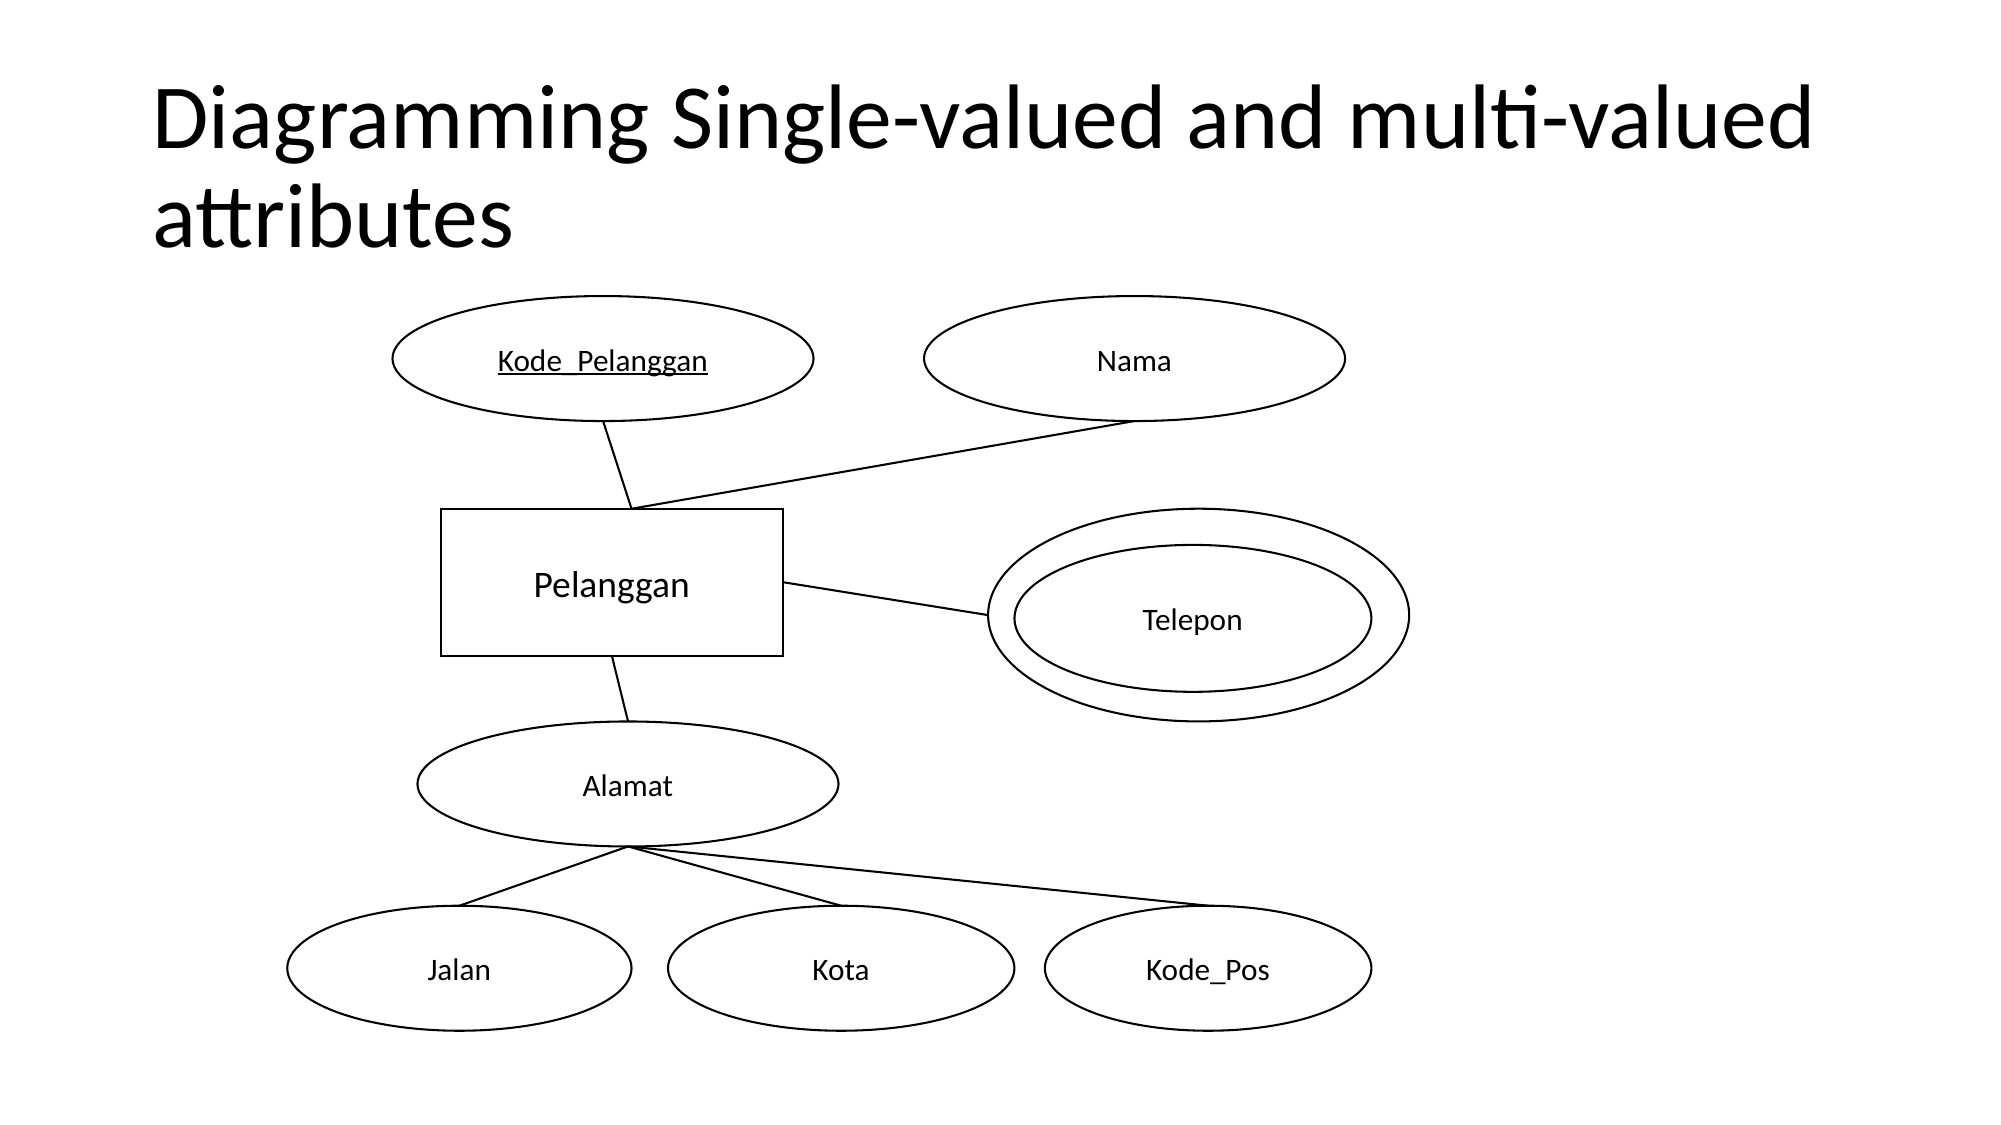

# Diagramming Single-valued and multi-valued attributes
Kode_Pelanggan
Nama

Pelanggan

Telepon
Alamat
Jalan
Kota
Kode_Pos